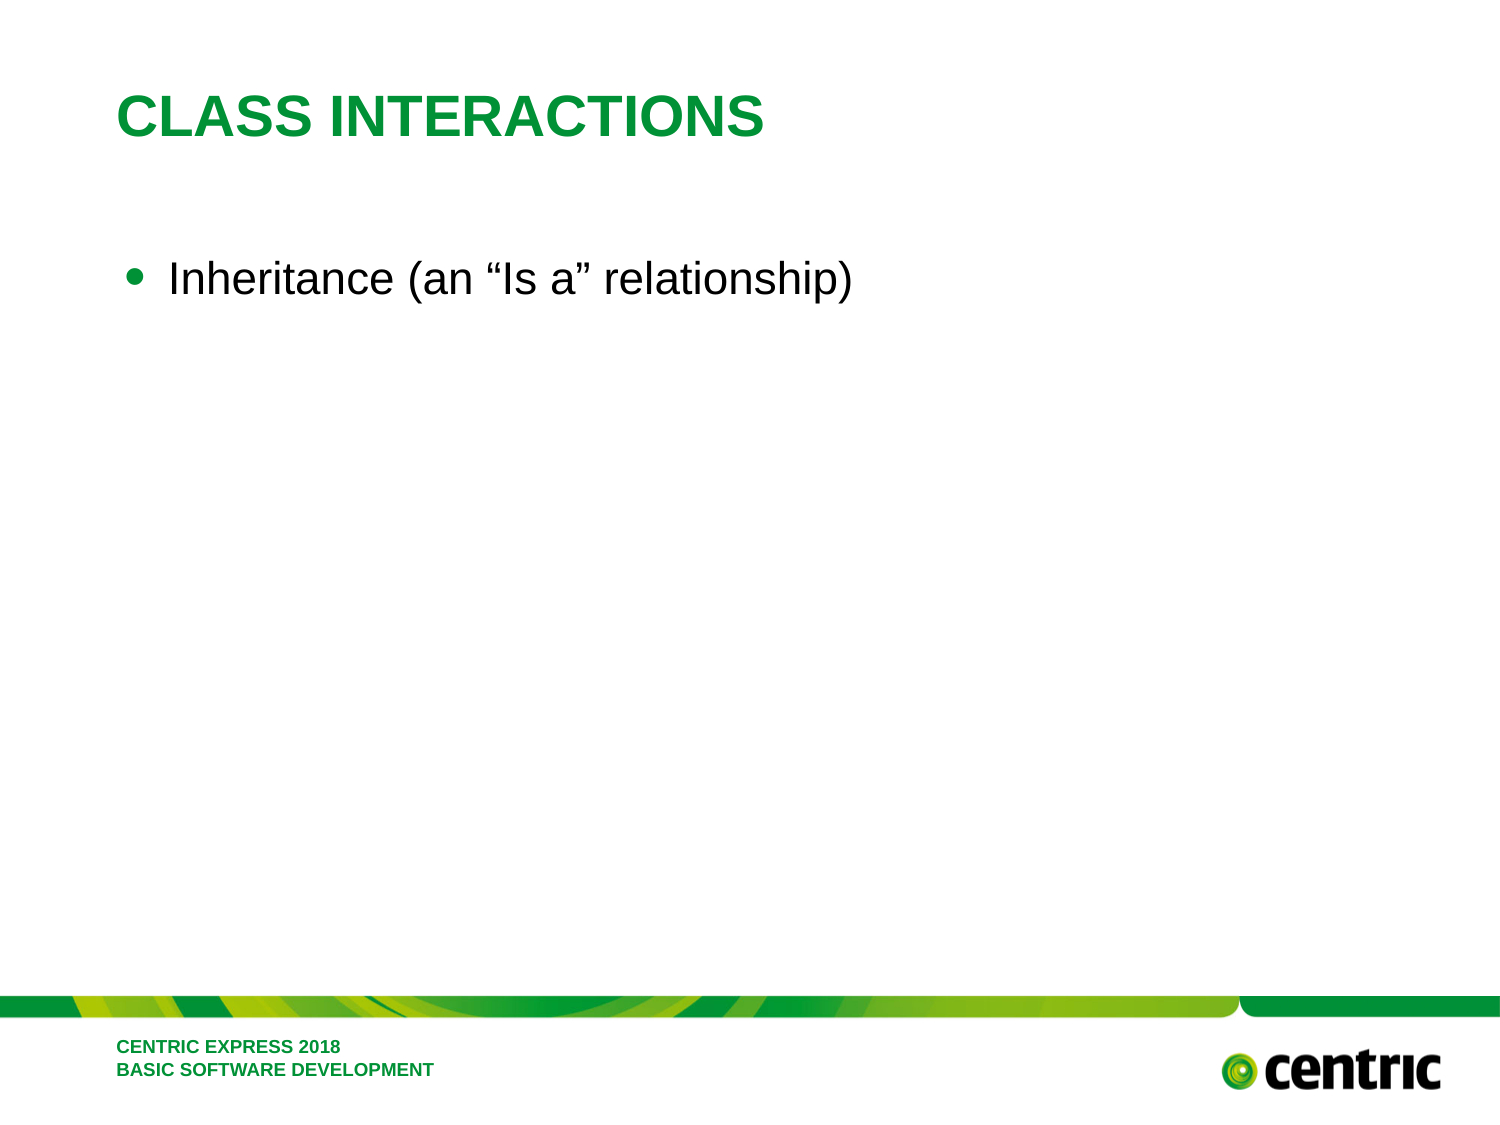

# Class INTERACTIONS
Inheritance (an “Is a” relationship)

CENTRIC EXPRESS 2018                               BASIC SOFTWARE DEVELOPMENT
February 26, 2018